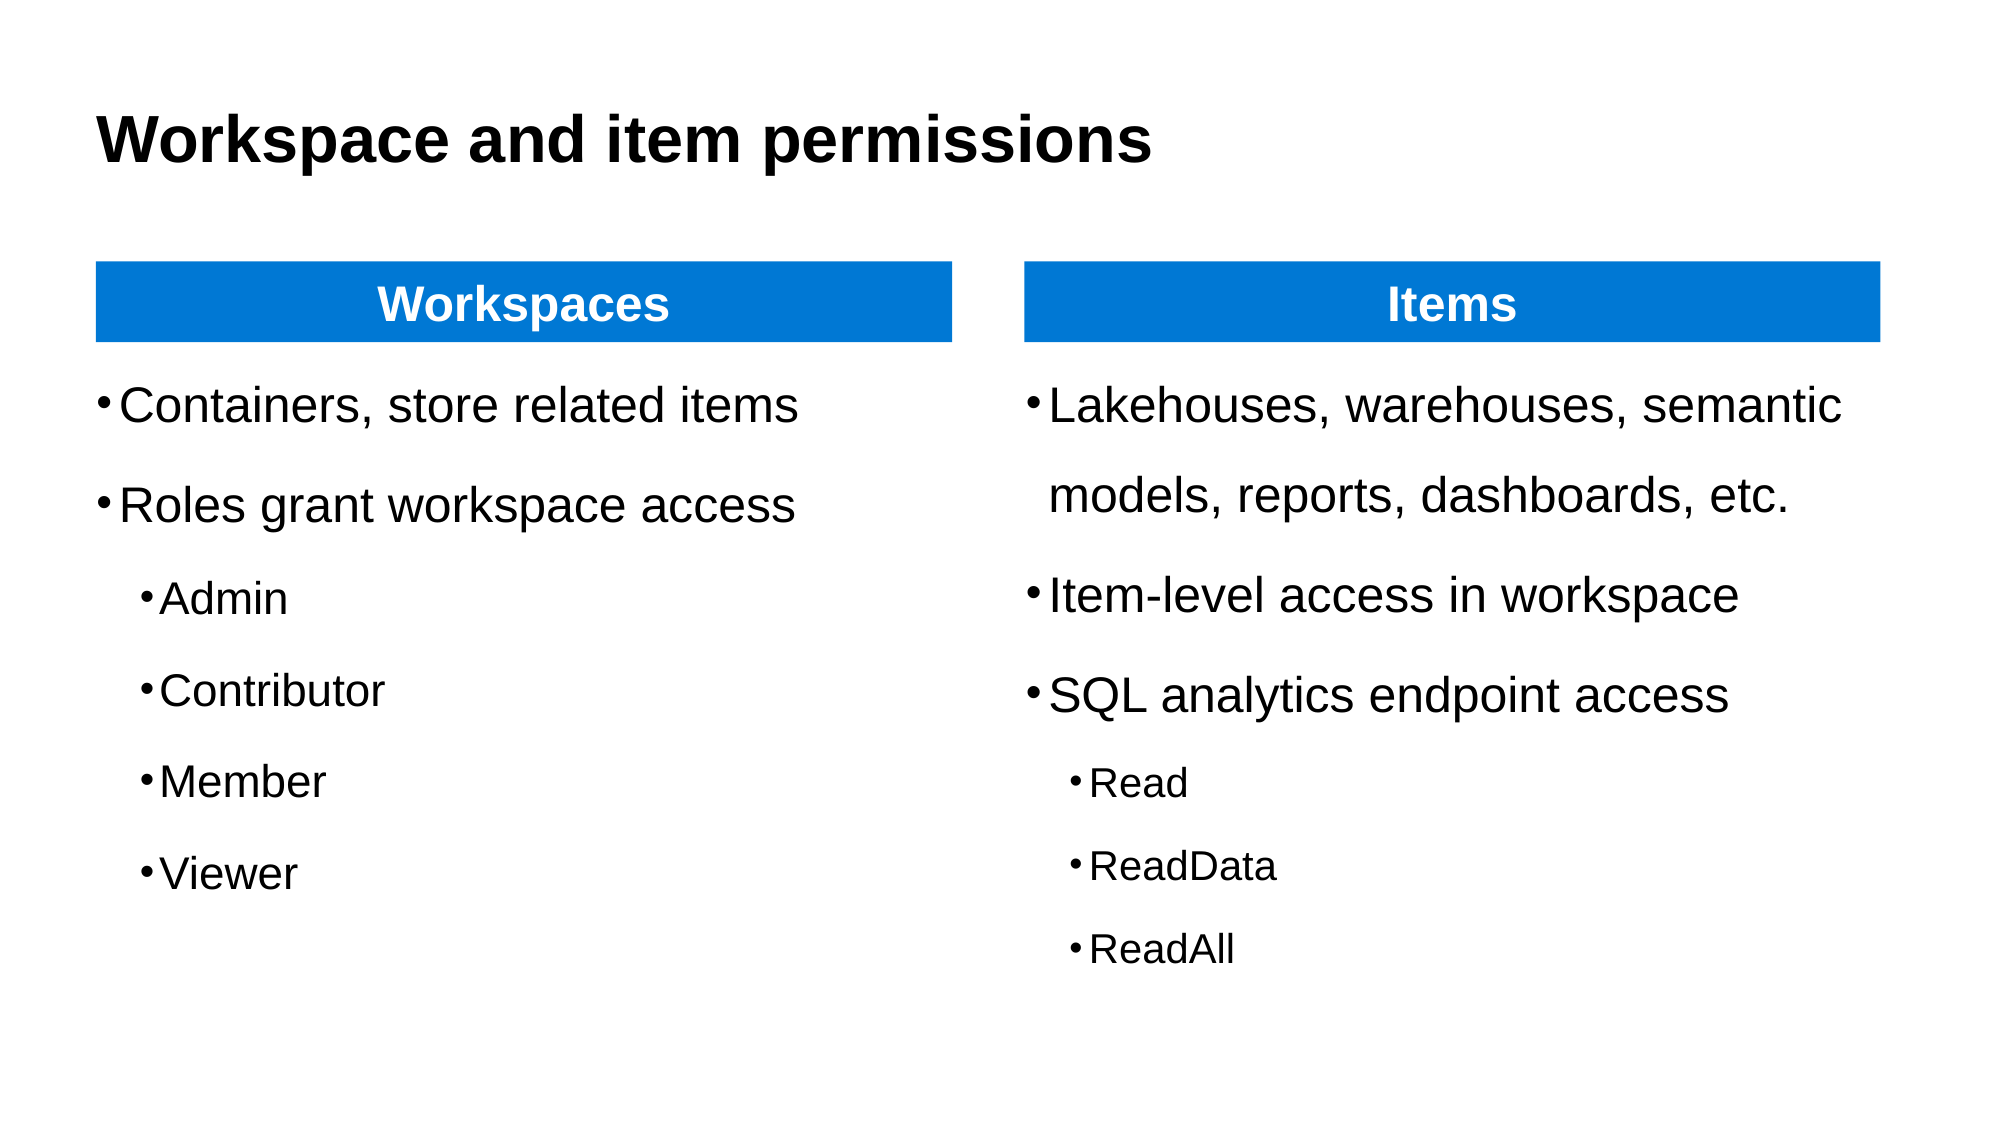

# Workspace and item permissions
Workspaces
Items
Containers, store related items
Roles grant workspace access
Admin
Contributor
Member
Viewer
Lakehouses, warehouses, semantic models, reports, dashboards, etc.
Item-level access in workspace
SQL analytics endpoint access
Read
ReadData
ReadAll